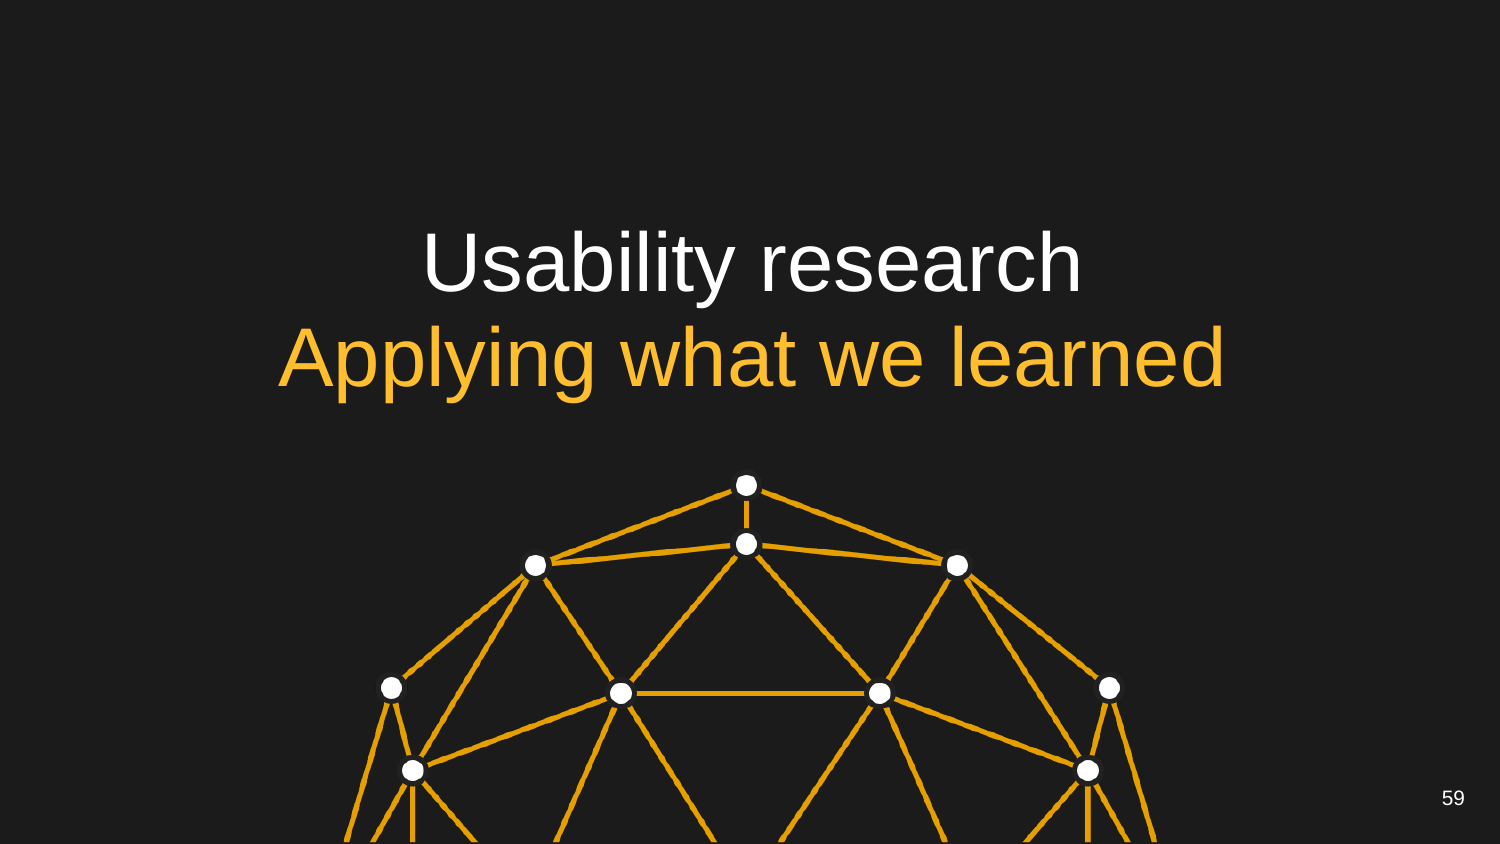

# Usability research
Applying what we learned
59